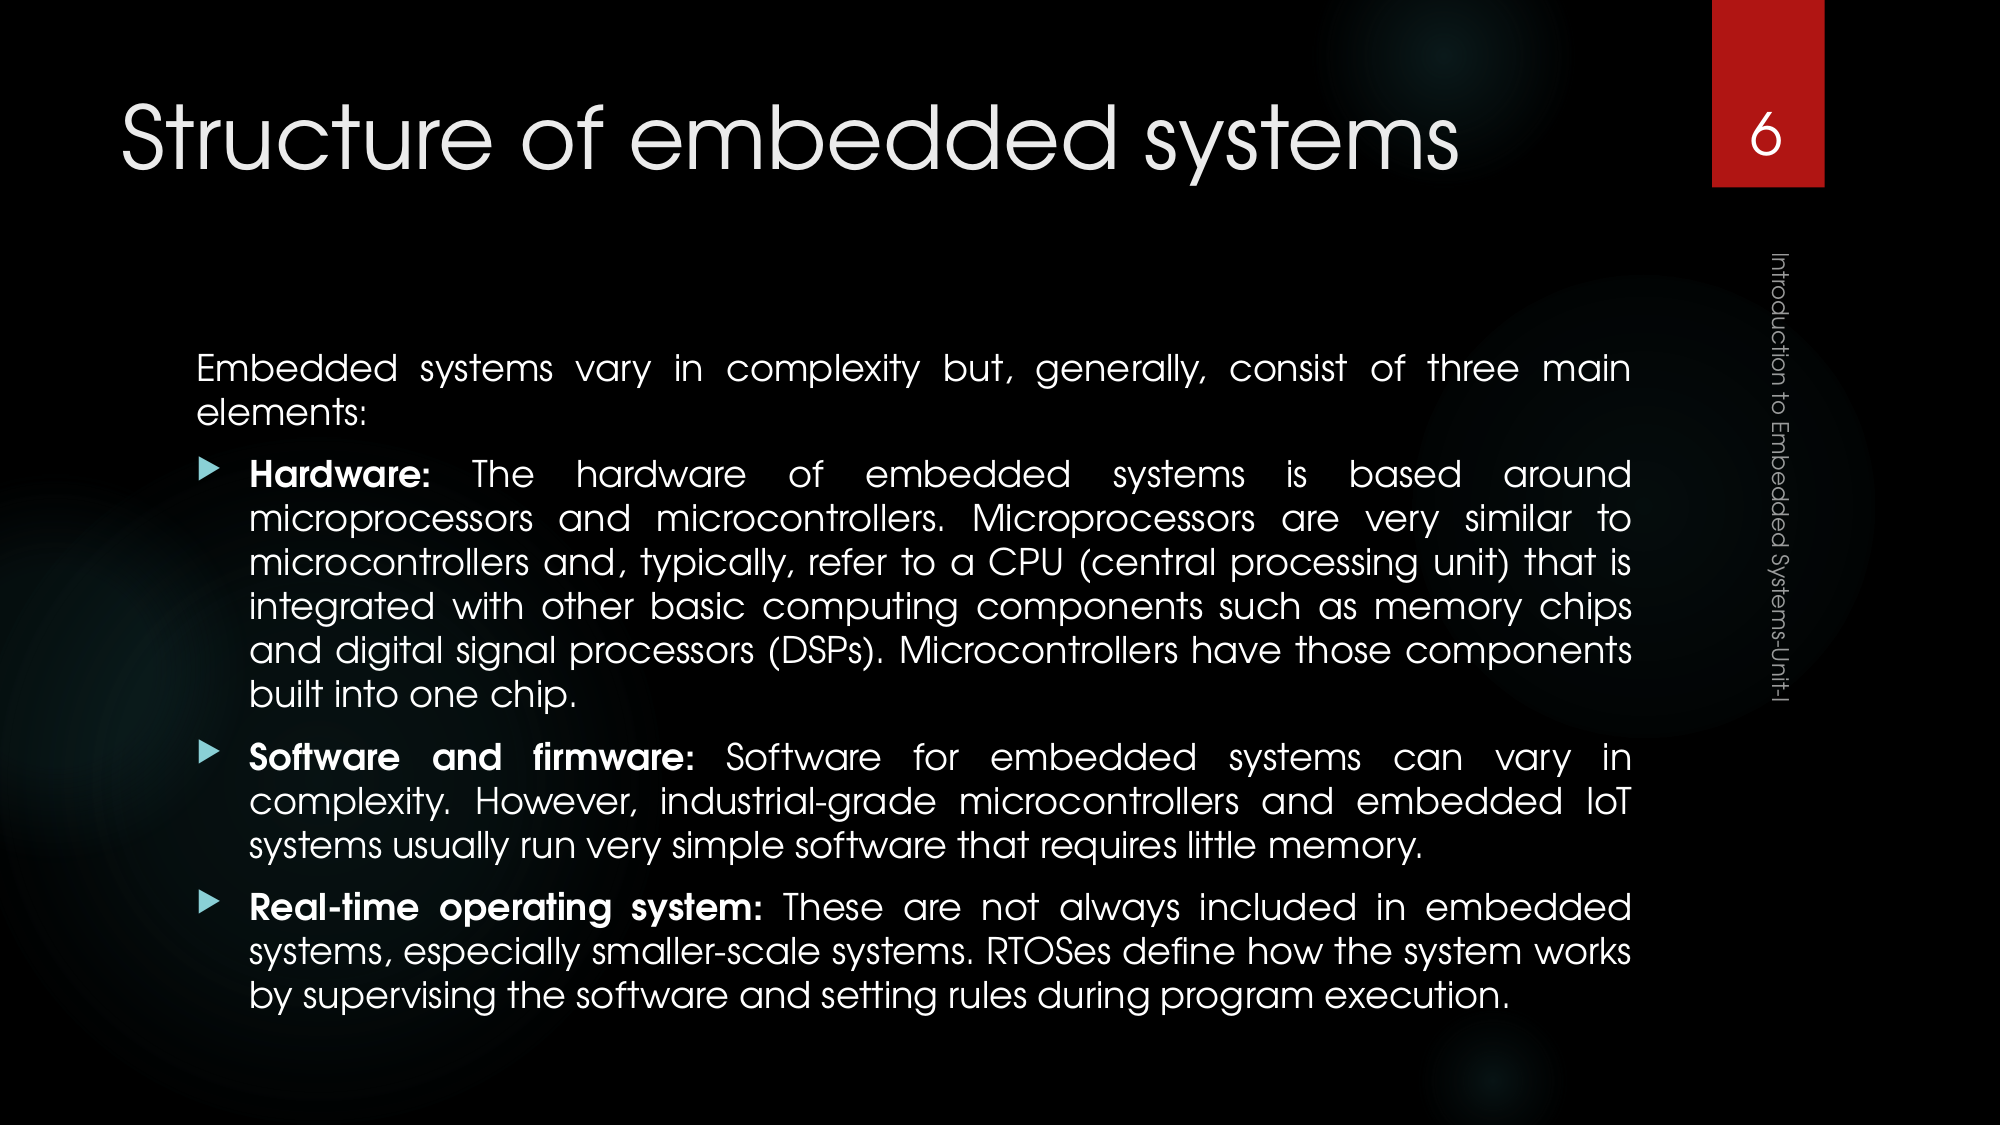

6
# Structure of embedded systems
Embedded systems vary in complexity but, generally, consist of three main elements:
Hardware: The hardware of embedded systems is based around microprocessors and microcontrollers. Microprocessors are very similar to microcontrollers and, typically, refer to a CPU (central processing unit) that is integrated with other basic computing components such as memory chips and digital signal processors (DSPs). Microcontrollers have those components built into one chip.
Software and firmware: Software for embedded systems can vary in complexity. However, industrial-grade microcontrollers and embedded IoT systems usually run very simple software that requires little memory.
Real-time operating system: These are not always included in embedded systems, especially smaller-scale systems. RTOSes define how the system works by supervising the software and setting rules during program execution.
Introduction to Embedded Systems-Unit-I